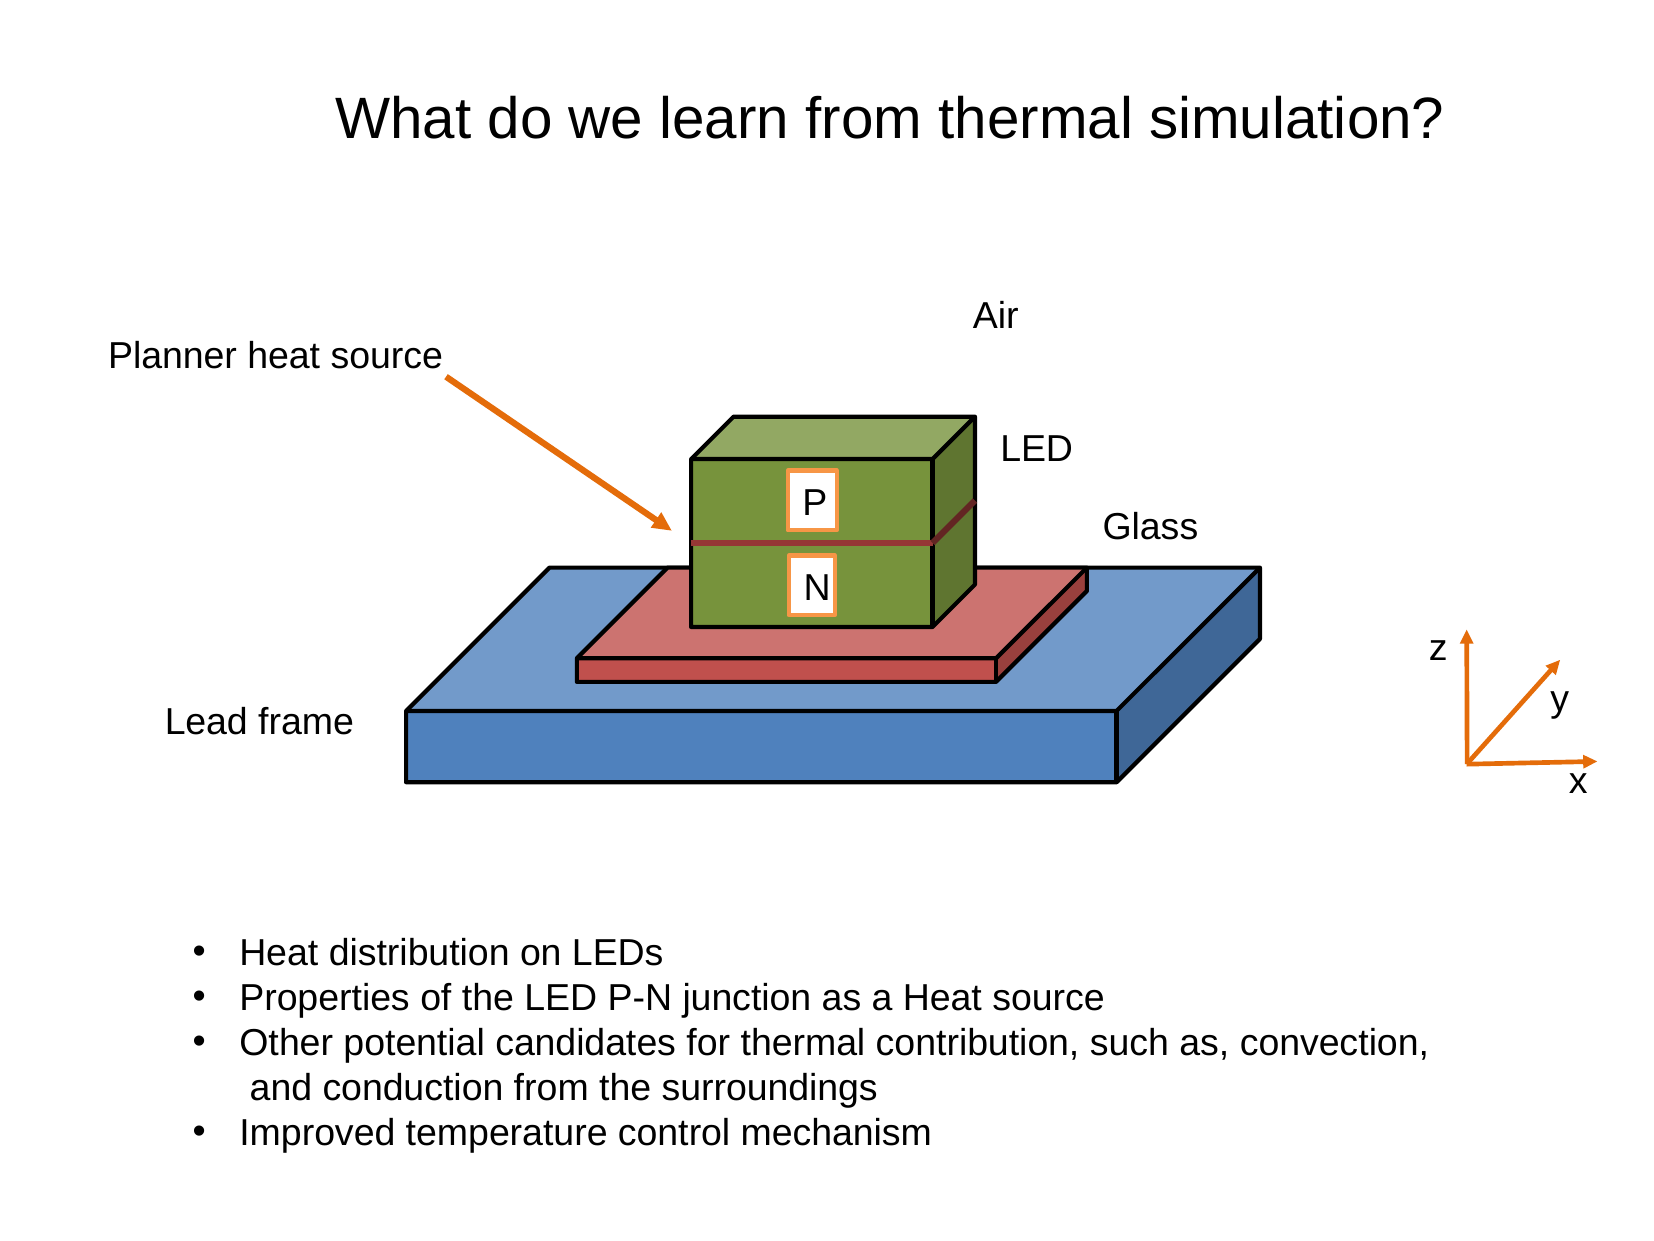

What do we learn from thermal simulation?
Air
Planner heat source

P
N

LED
Glass
Lead frame
z
y
x
Heat distribution on LEDs
Properties of the LED P-N junction as a Heat source
Other potential candidates for thermal contribution, such as, convection,
 and conduction from the surroundings
Improved temperature control mechanism